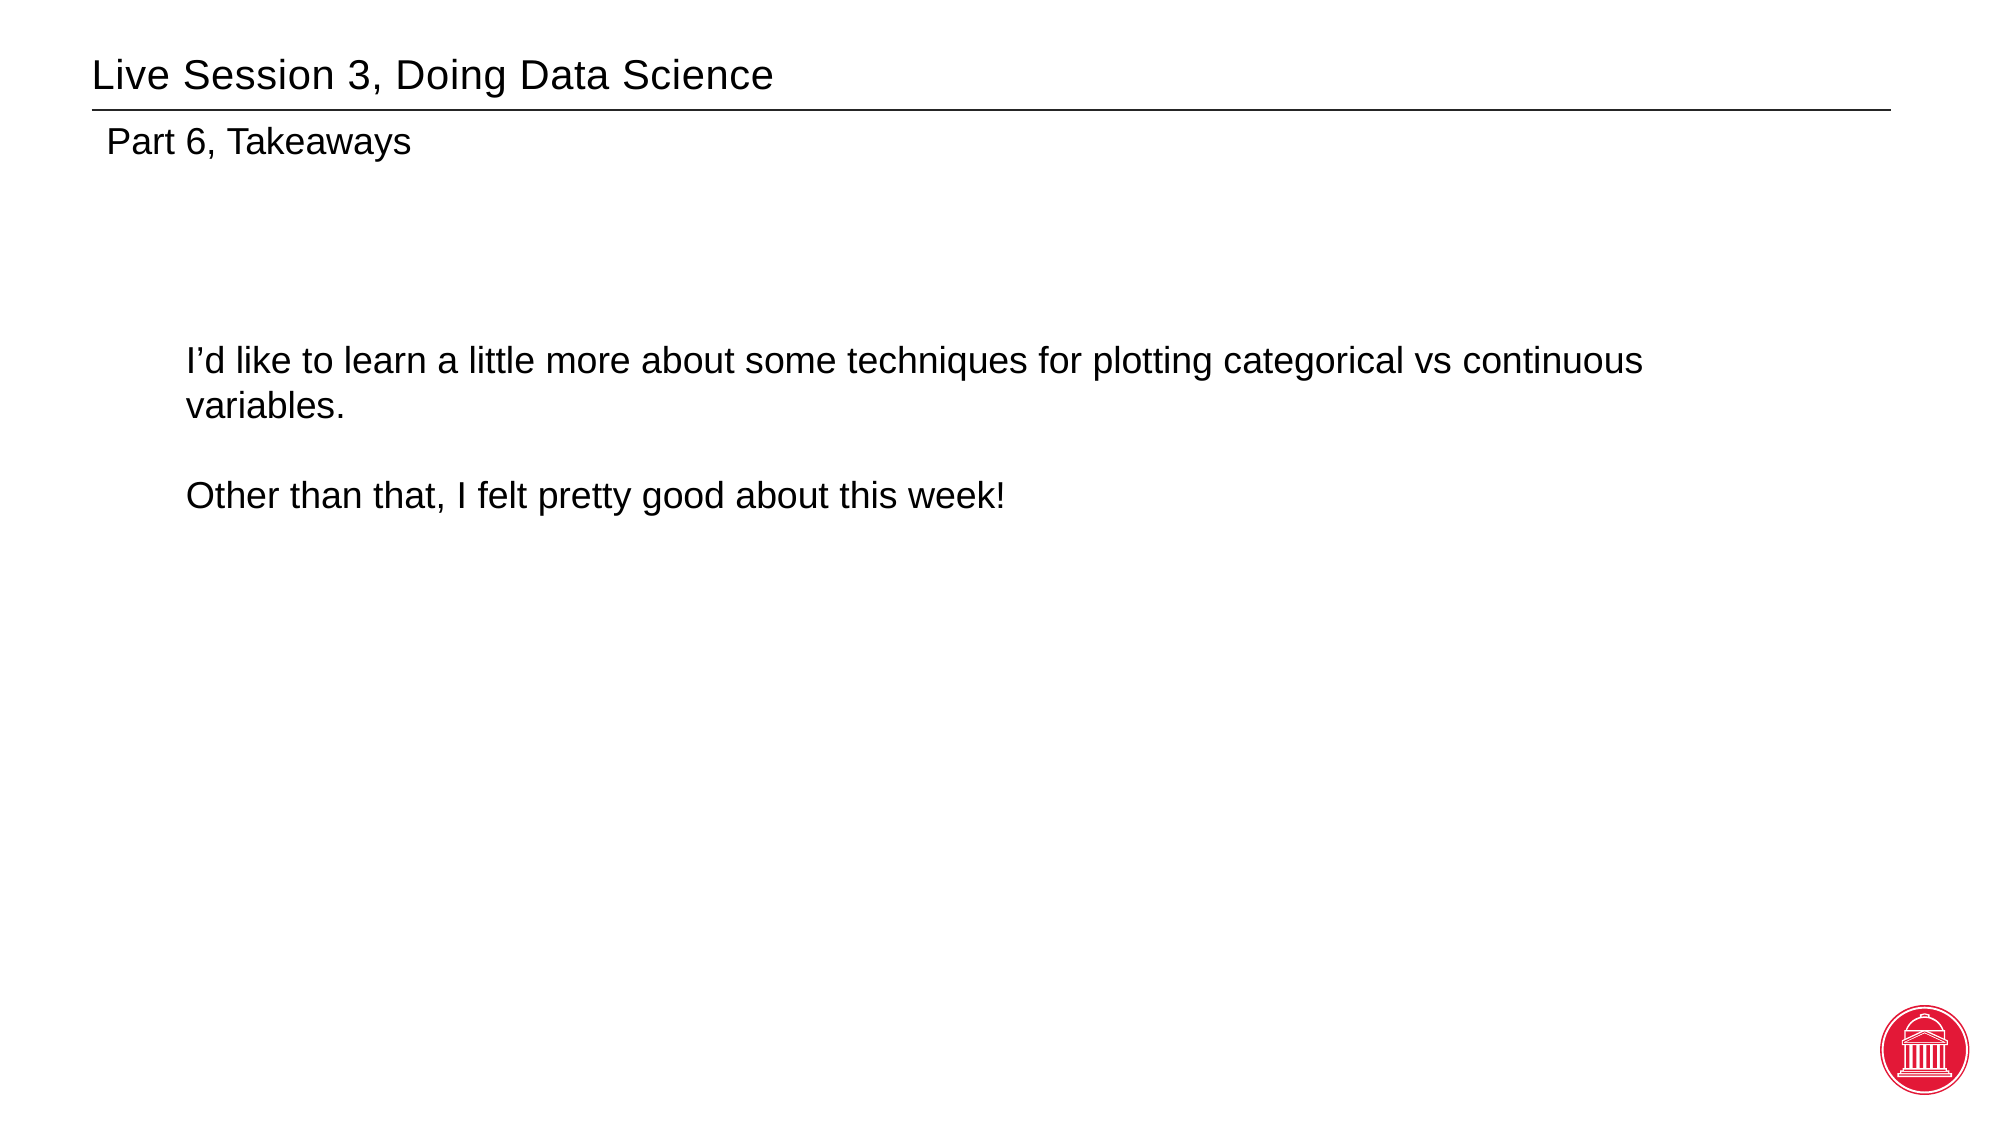

# Live Session 3, Doing Data Science
Part 6, Takeaways
I’d like to learn a little more about some techniques for plotting categorical vs continuous variables.

Other than that, I felt pretty good about this week!